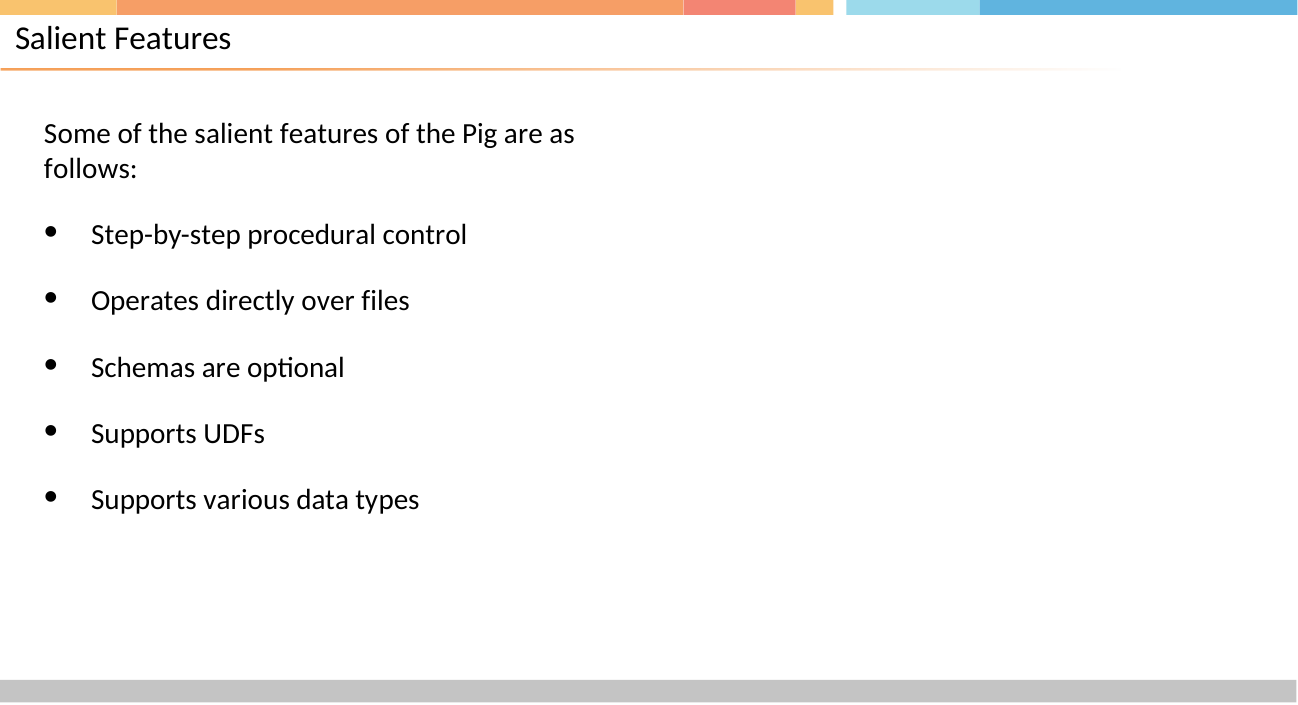

# Salient Features

Some of the salient features of the Pig are as follows:

Step-by-step procedural control

Operates directly over files

Schemas are optional

Supports UDFs

Supports various data types